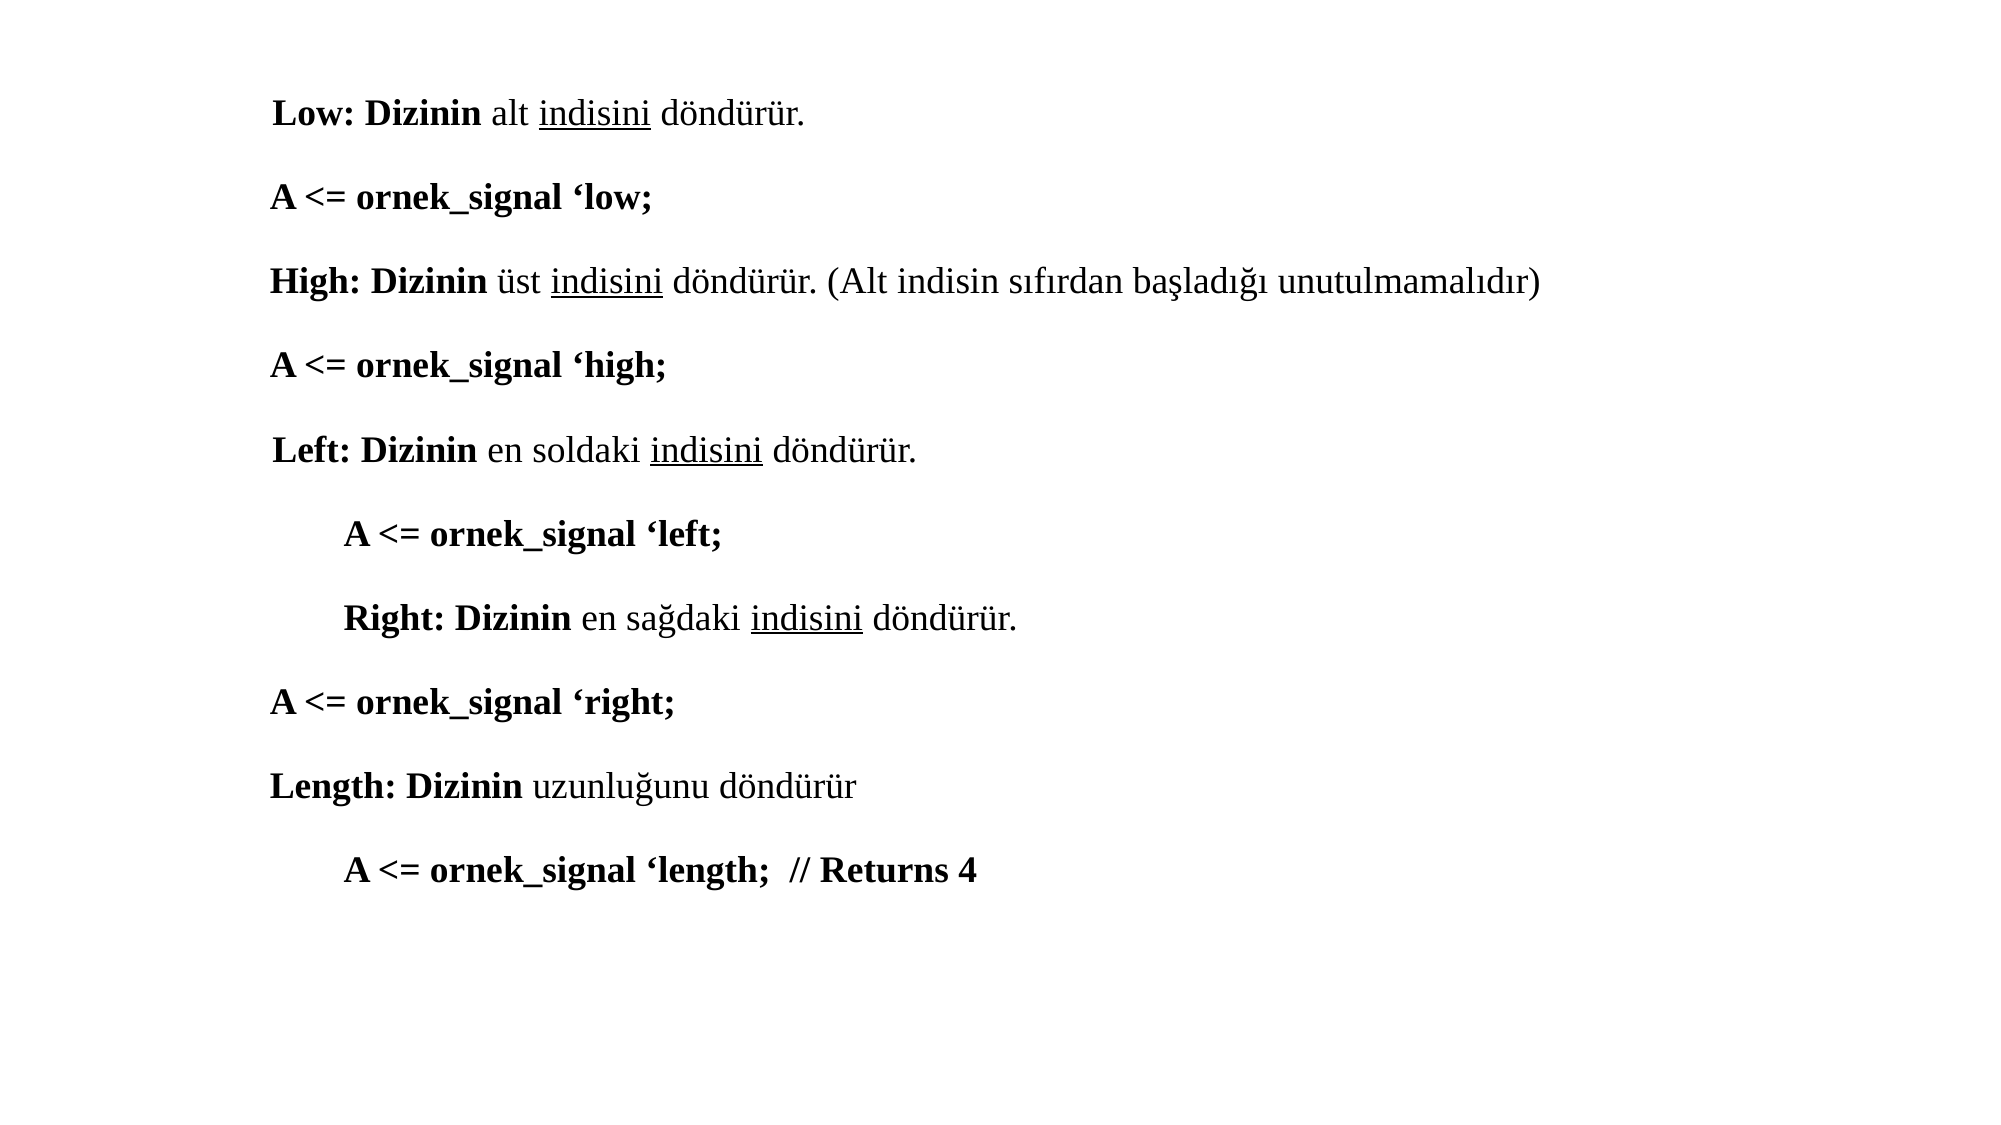

Low: Dizinin alt indisini döndürür.
A <= ornek_signal ‘low;
High: Dizinin üst indisini döndürür. (Alt indisin sıfırdan başladığı unutulmamalıdır)
A <= ornek_signal ‘high;
  	Left: Dizinin en soldaki indisini döndürür.
A <= ornek_signal ‘left;
Right: Dizinin en sağdaki indisini döndürür.
A <= ornek_signal ‘right;
Length: Dizinin uzunluğunu döndürür
A <= ornek_signal ‘length;  // Returns 4